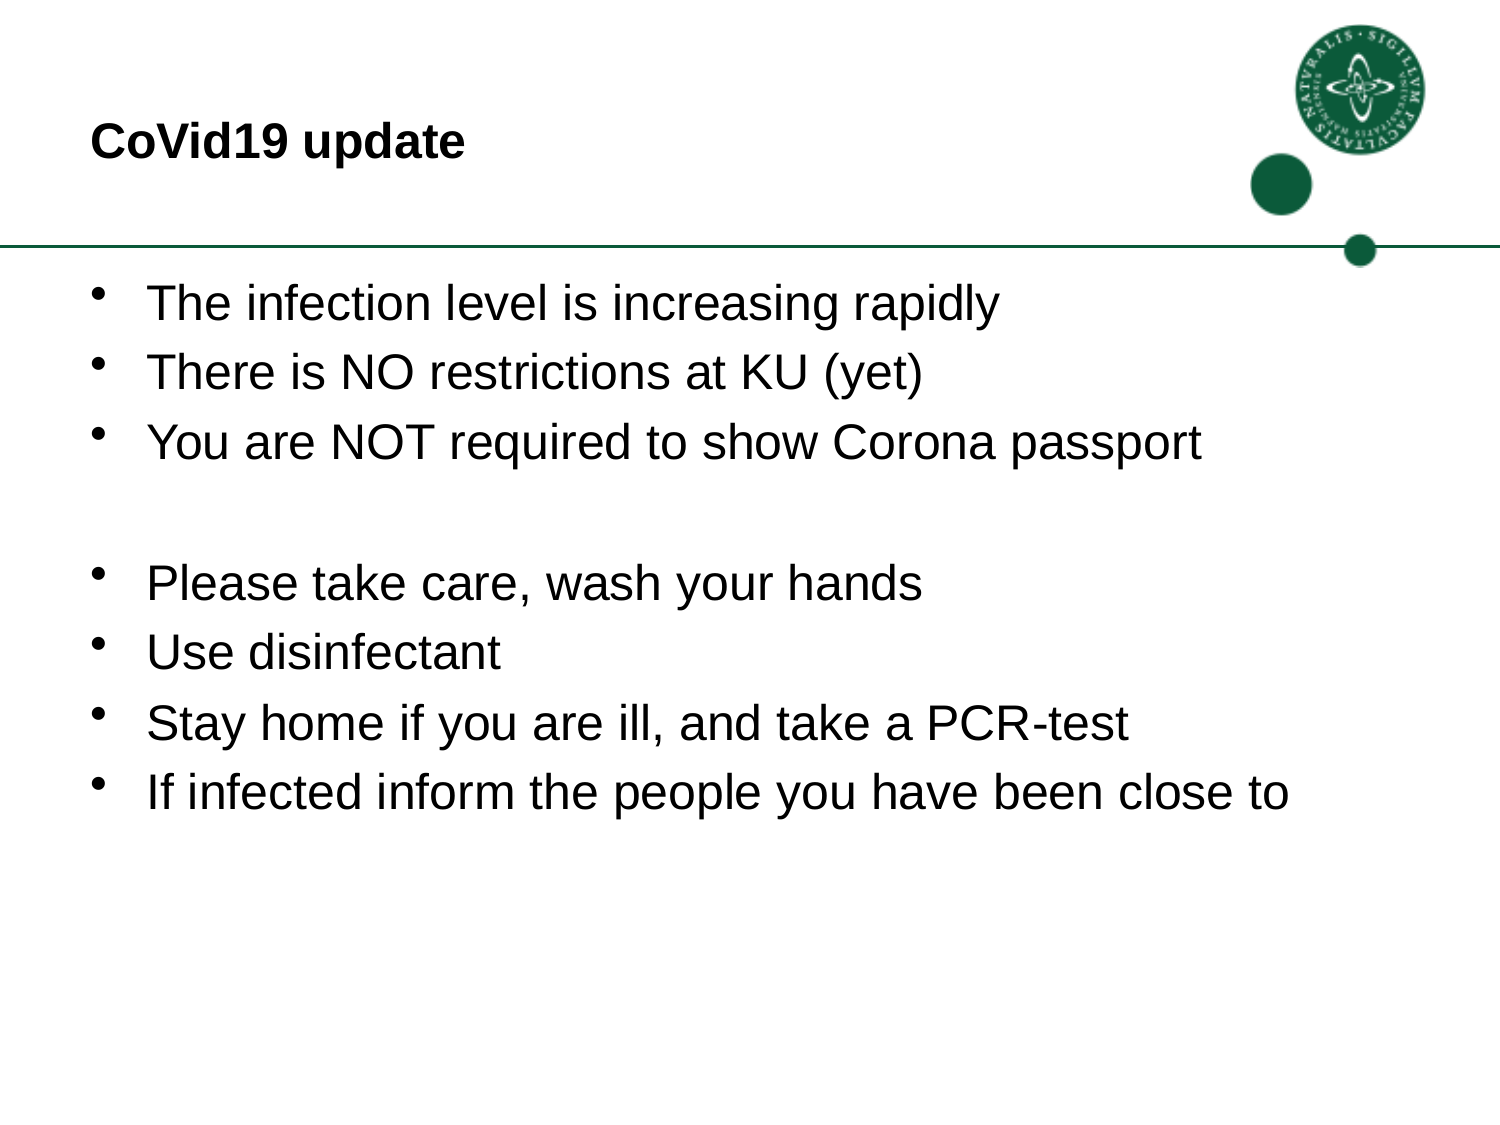

# CoVid19 update
The infection level is increasing rapidly
There is NO restrictions at KU (yet)
You are NOT required to show Corona passport

Please take care, wash your hands
Use disinfectant
Stay home if you are ill, and take a PCR-test
If infected inform the people you have been close to